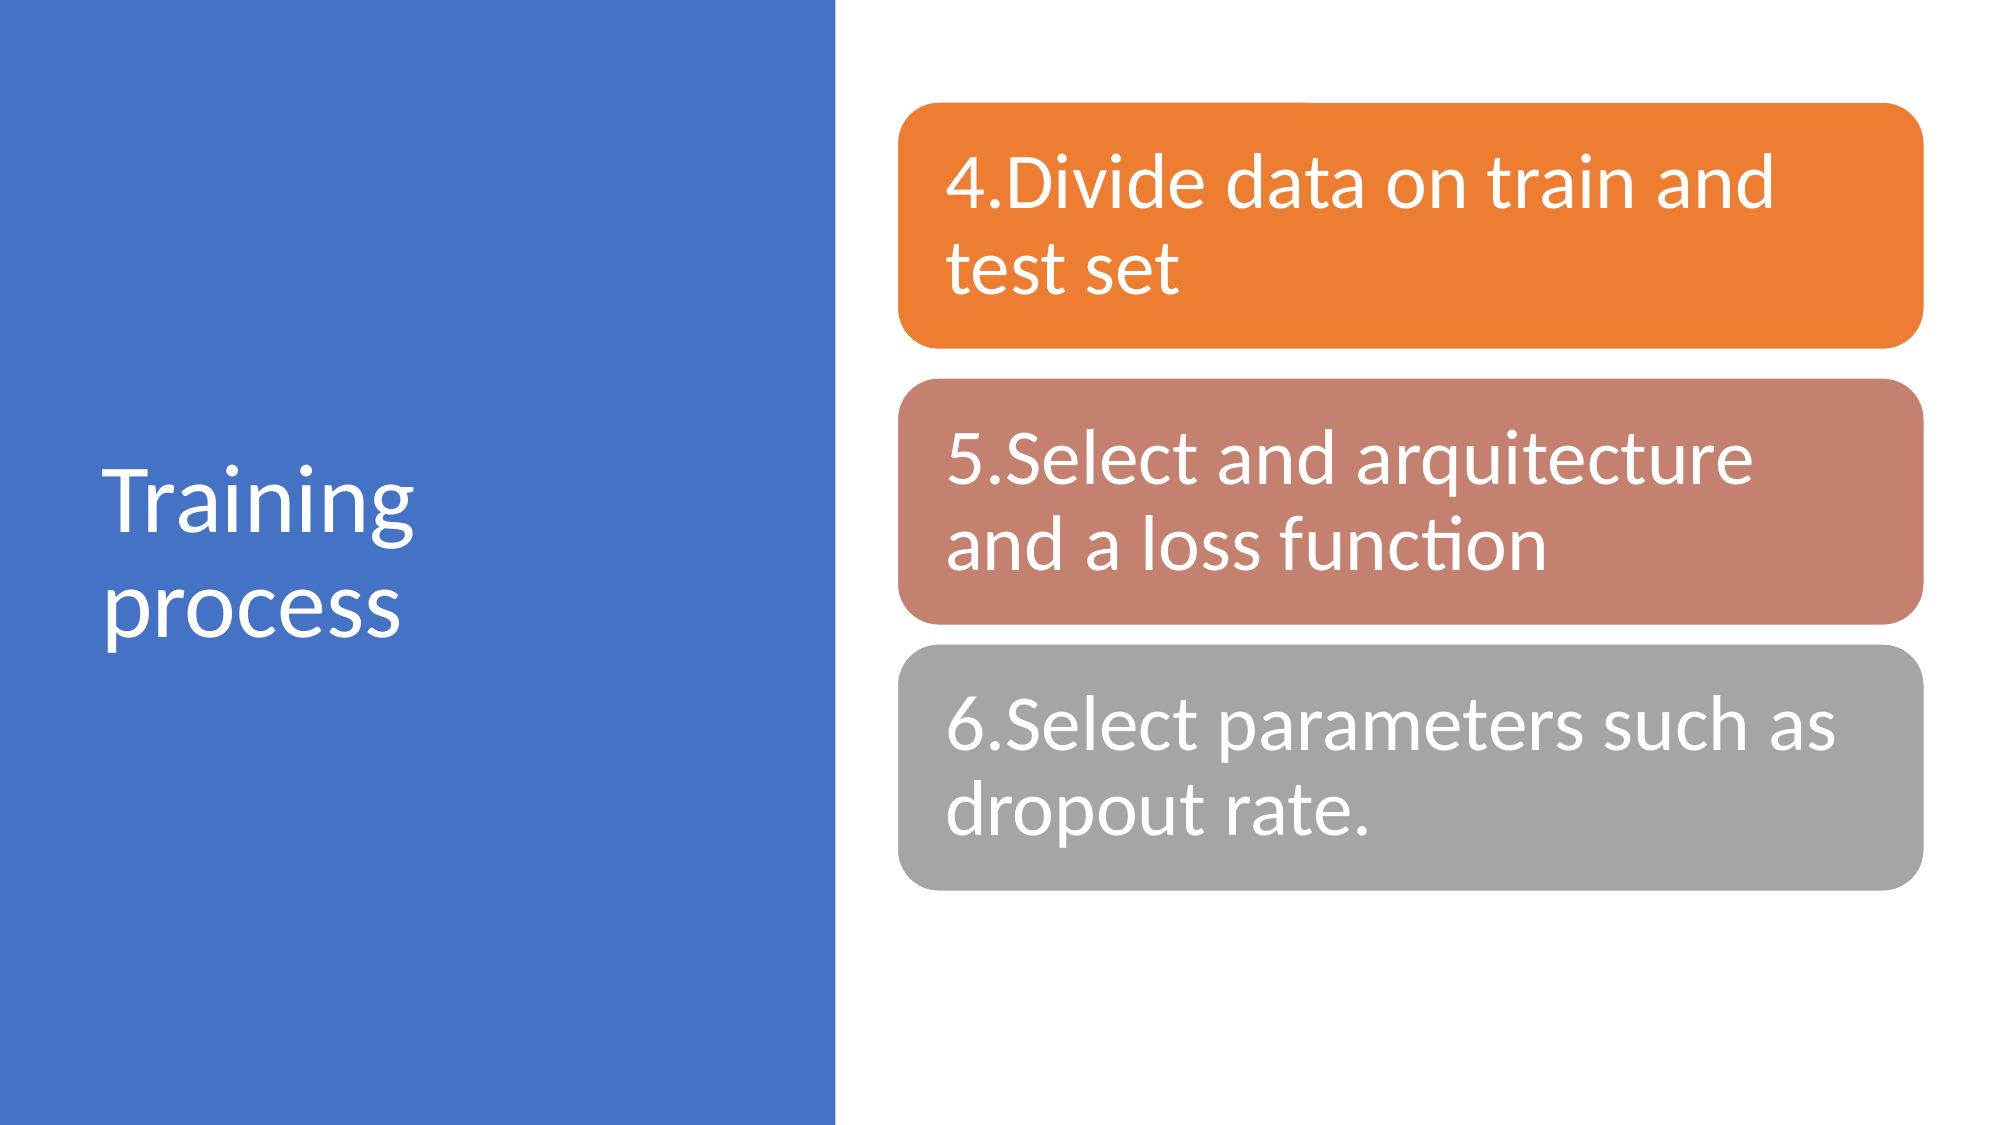

# Training process
4.Divide data on train and test set
5.Select and arquitecture and a loss function
6.Select parameters such as dropout rate.